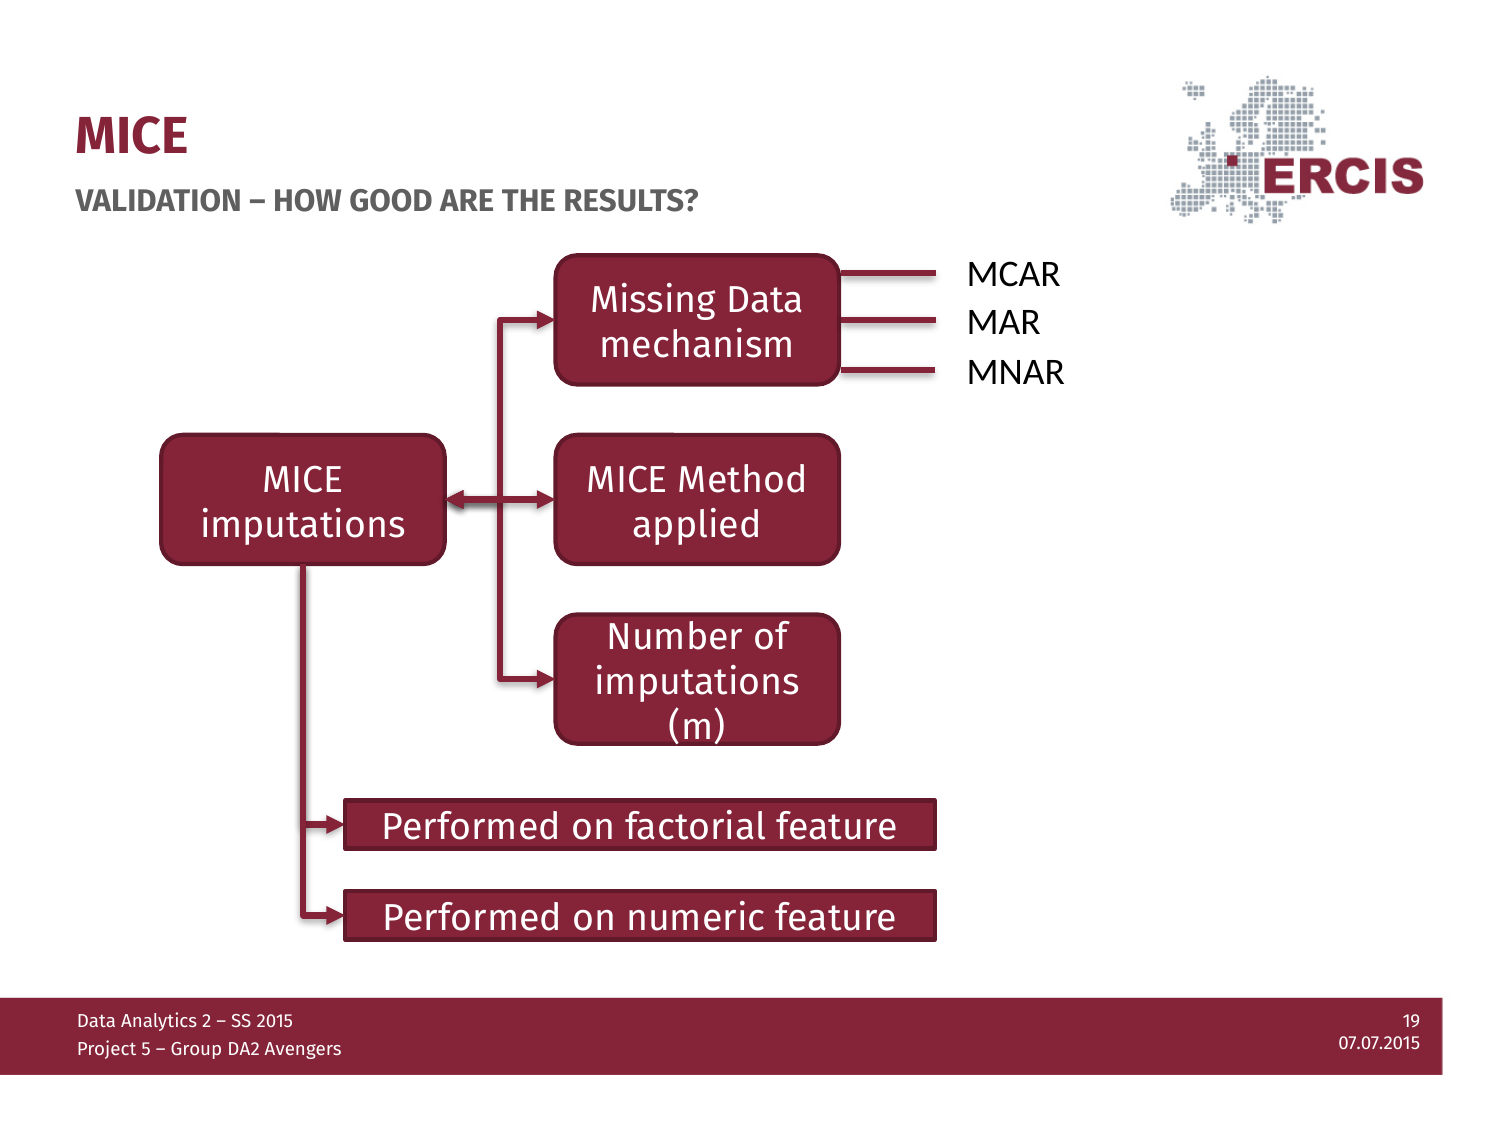

MICE
Validation – How good are the results?
MCAR
Missing Data mechanism
MAR
MNAR
MICE imputations
MICE Method applied
Number of imputations (m)
Performed on factorial feature
Performed on numeric feature